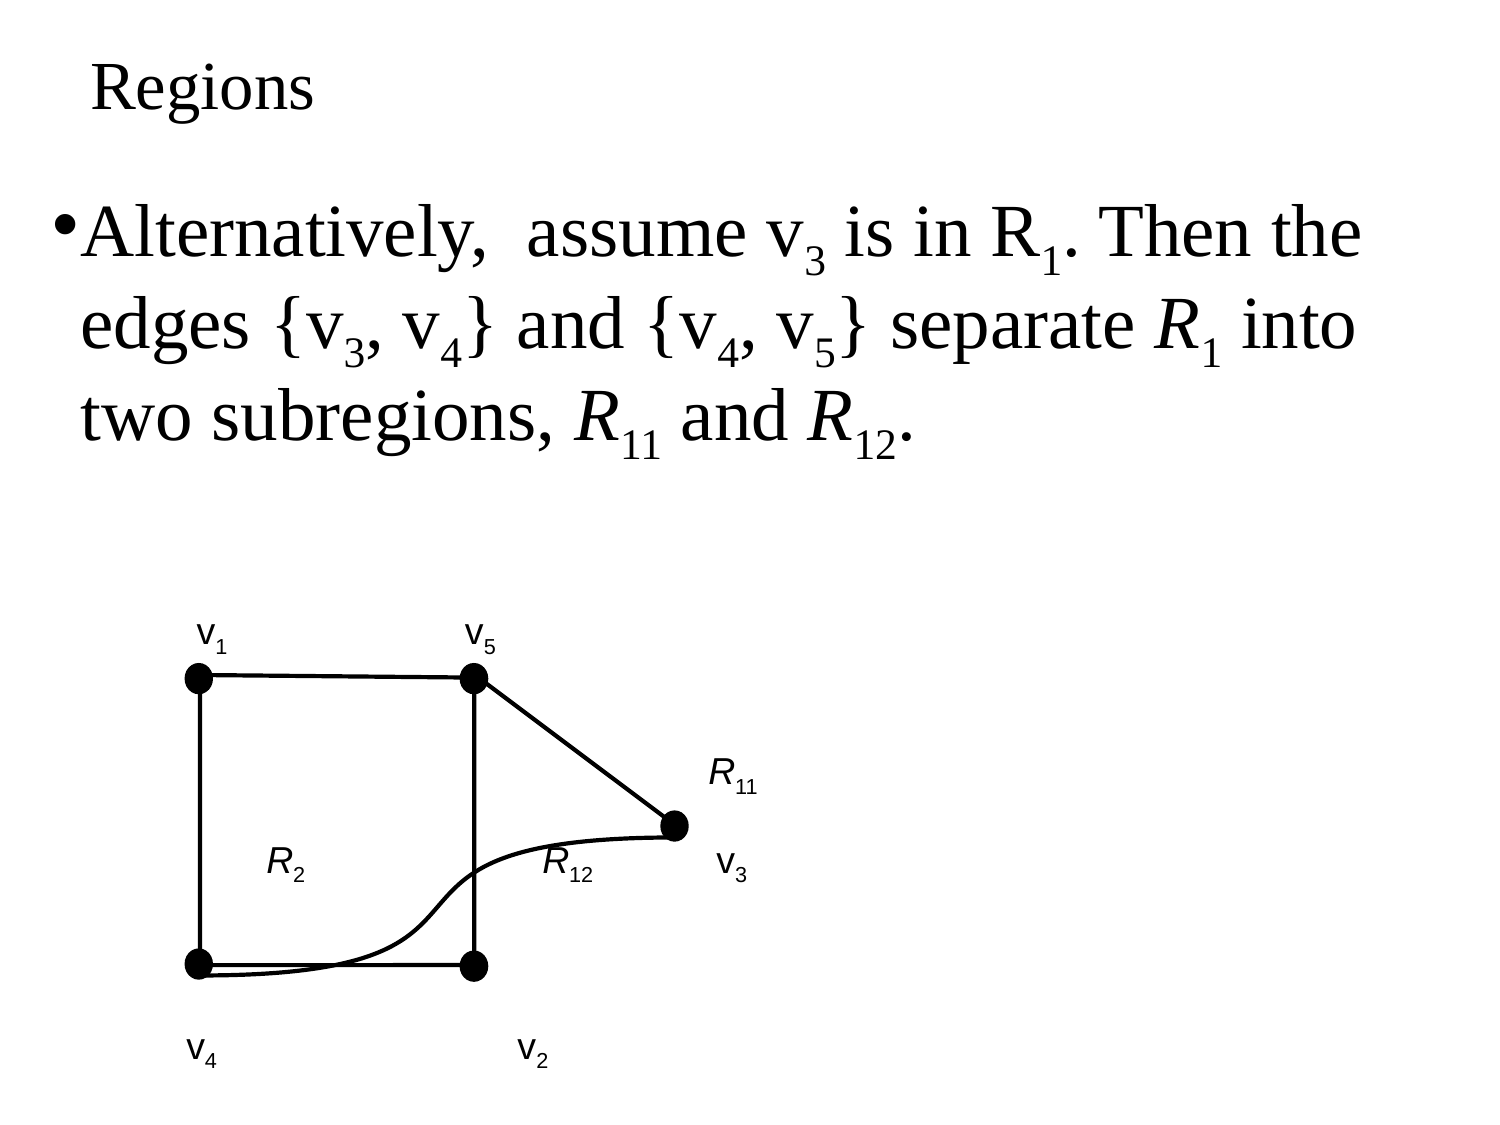

# Regions
Alternatively,  assume v3 is in R1. Then the edges {v3, v4} and {v4, v5} separate R1 into two subregions, R11 and R12.
         v1		      v5

				 R11
	 R2 	          R12 	 v3

        v4		           v2